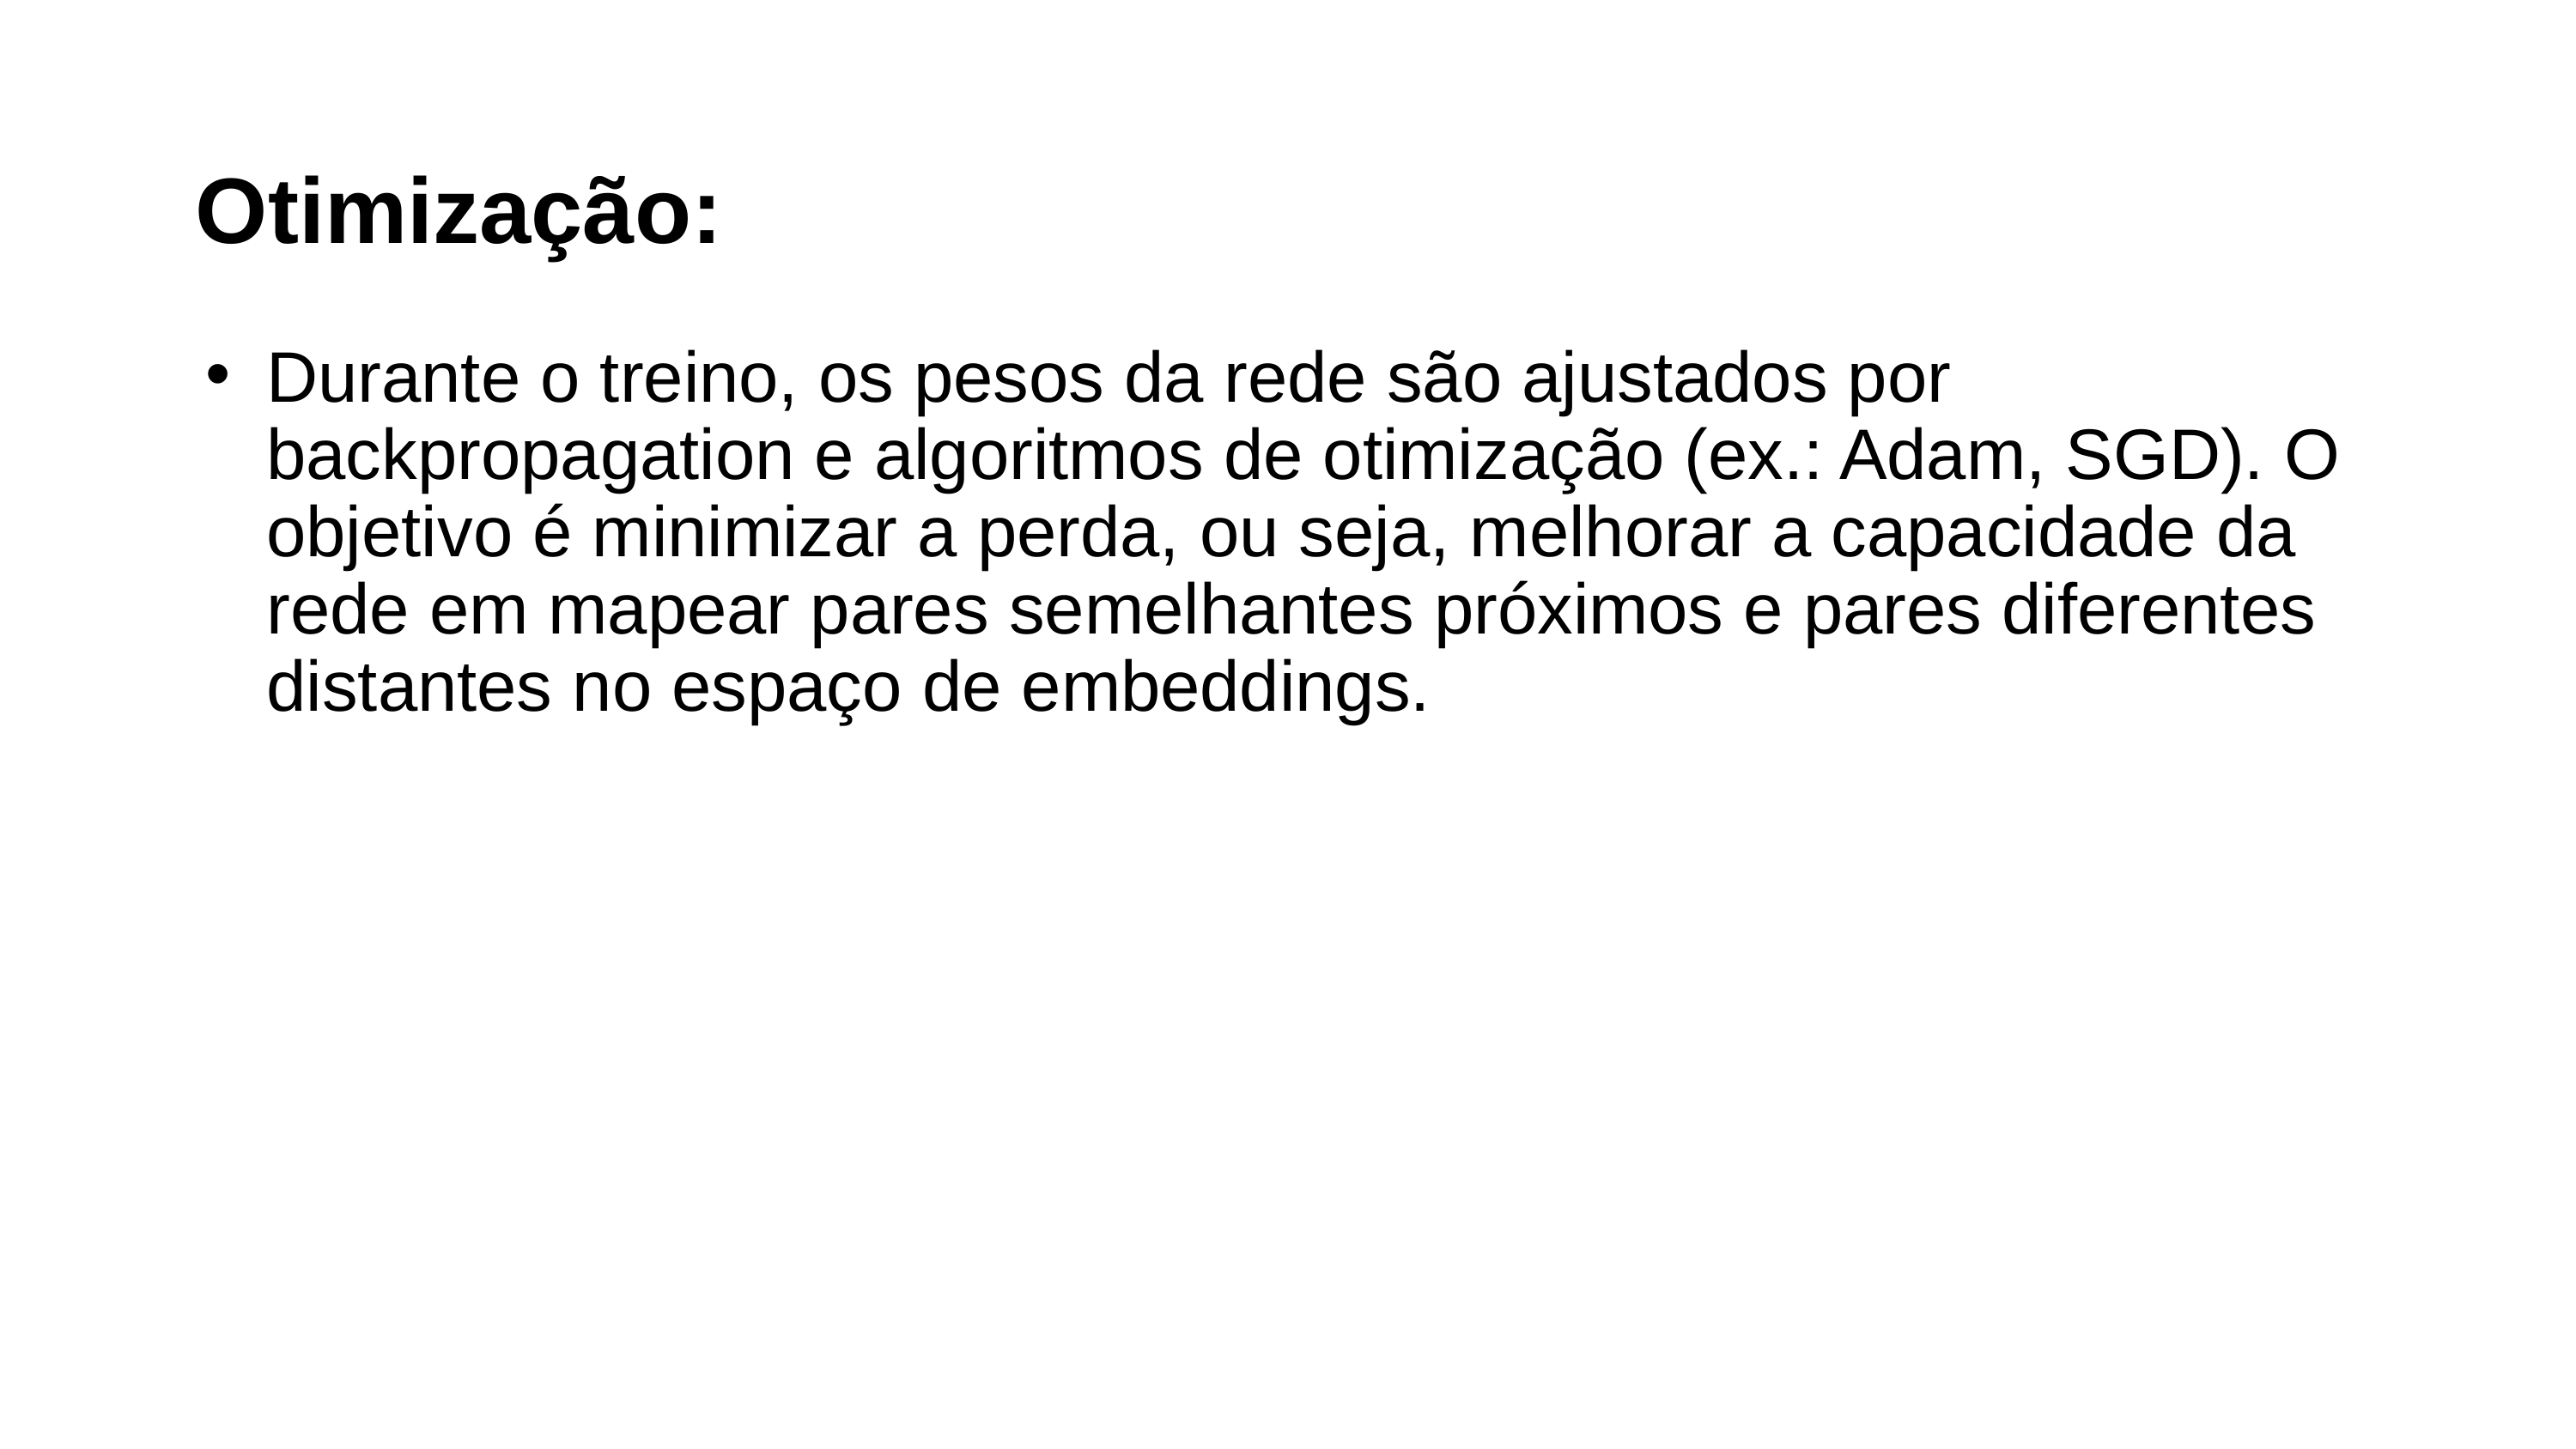

Otimização:

Durante o treino, os pesos da rede são ajustados por backpropagation e algoritmos de otimização (ex.: Adam, SGD). O objetivo é minimizar a perda, ou seja, melhorar a capacidade da rede em mapear pares semelhantes próximos e pares diferentes distantes no espaço de embeddings.